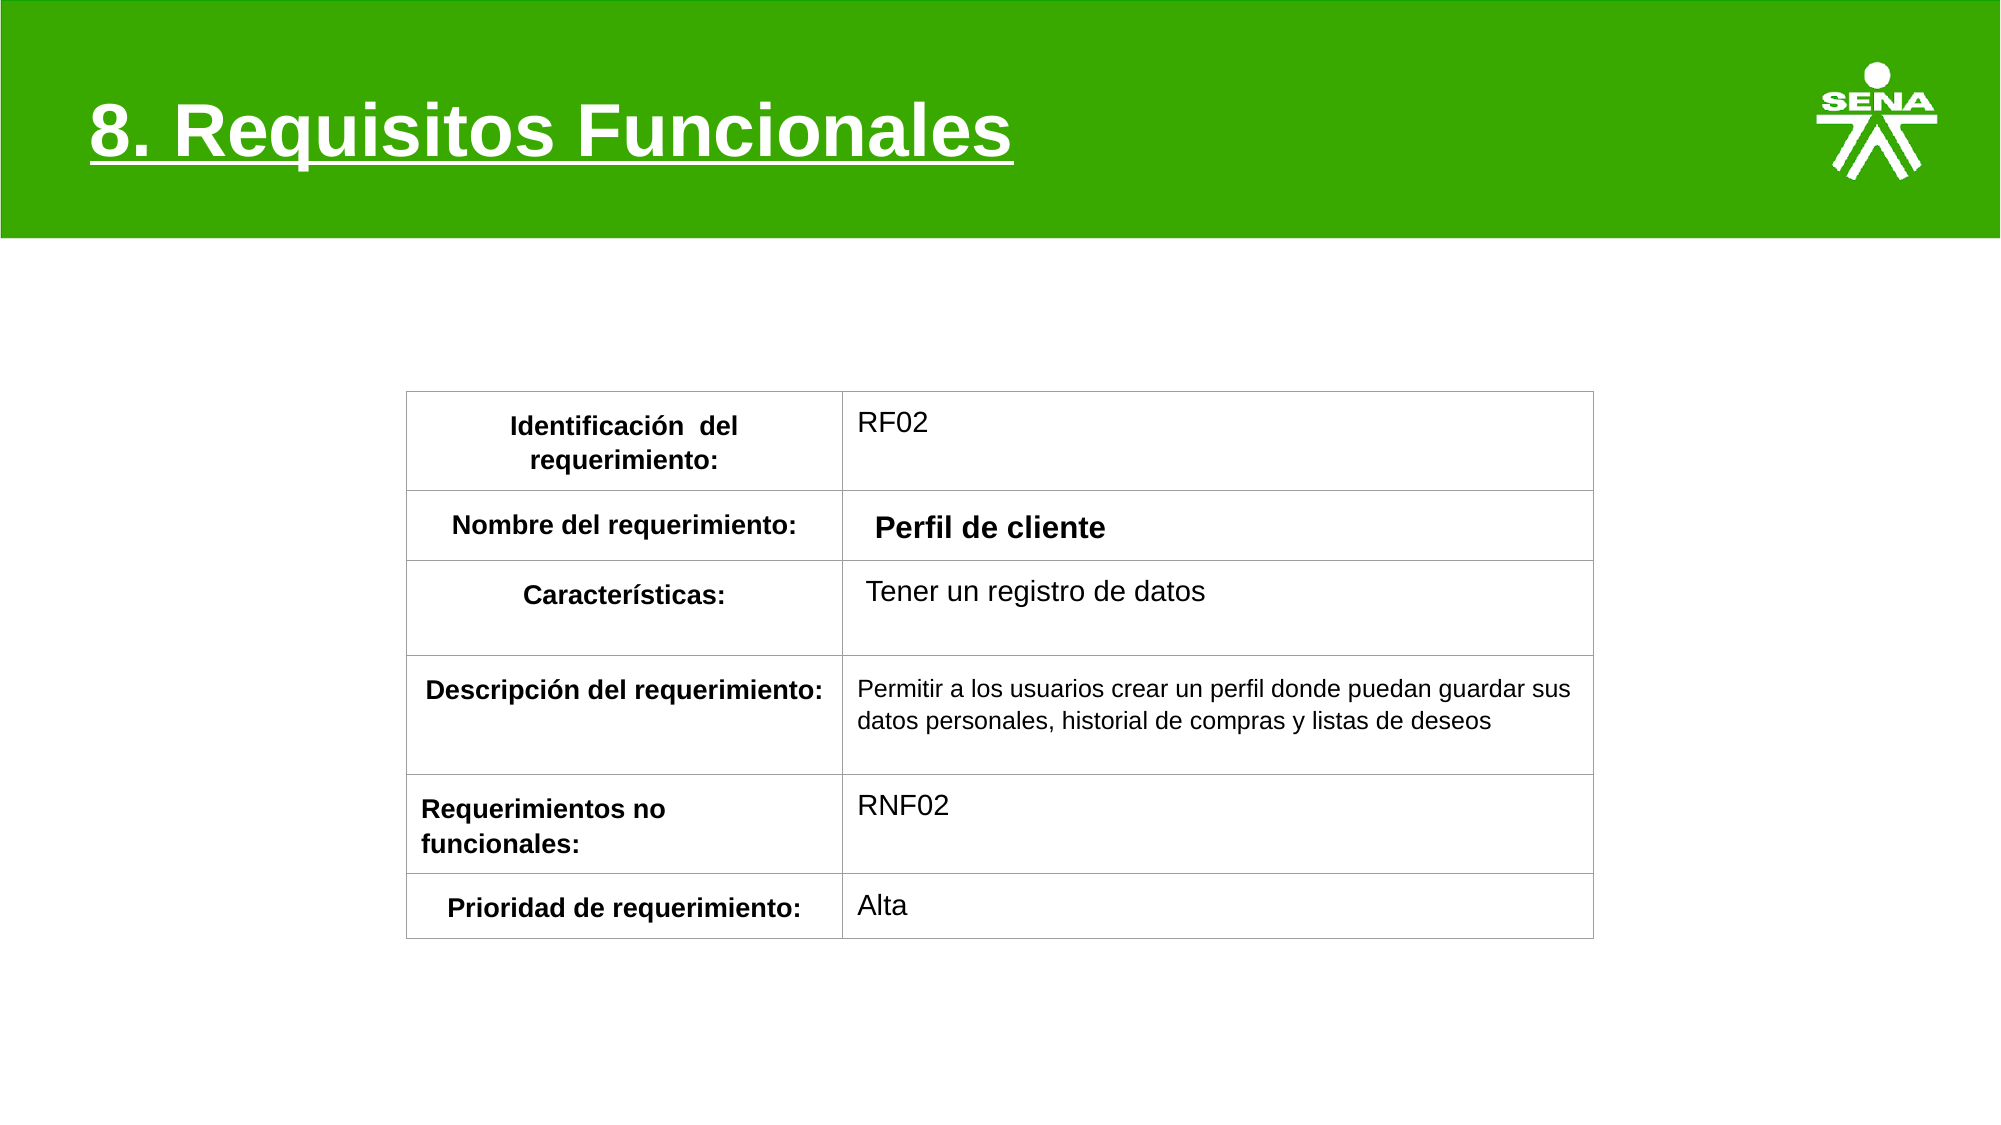

# 8. Requisitos Funcionales

| Identificación del requerimiento: | RF02 |
| --- | --- |
| Nombre del requerimiento: | Perfil de cliente |
| Características: | Tener un registro de datos |
| Descripción del requerimiento: | Permitir a los usuarios crear un perfil donde puedan guardar sus datos personales, historial de compras y listas de deseos |
| Requerimientos no funcionales: | RNF02 |
| Prioridad de requerimiento: | Alta |